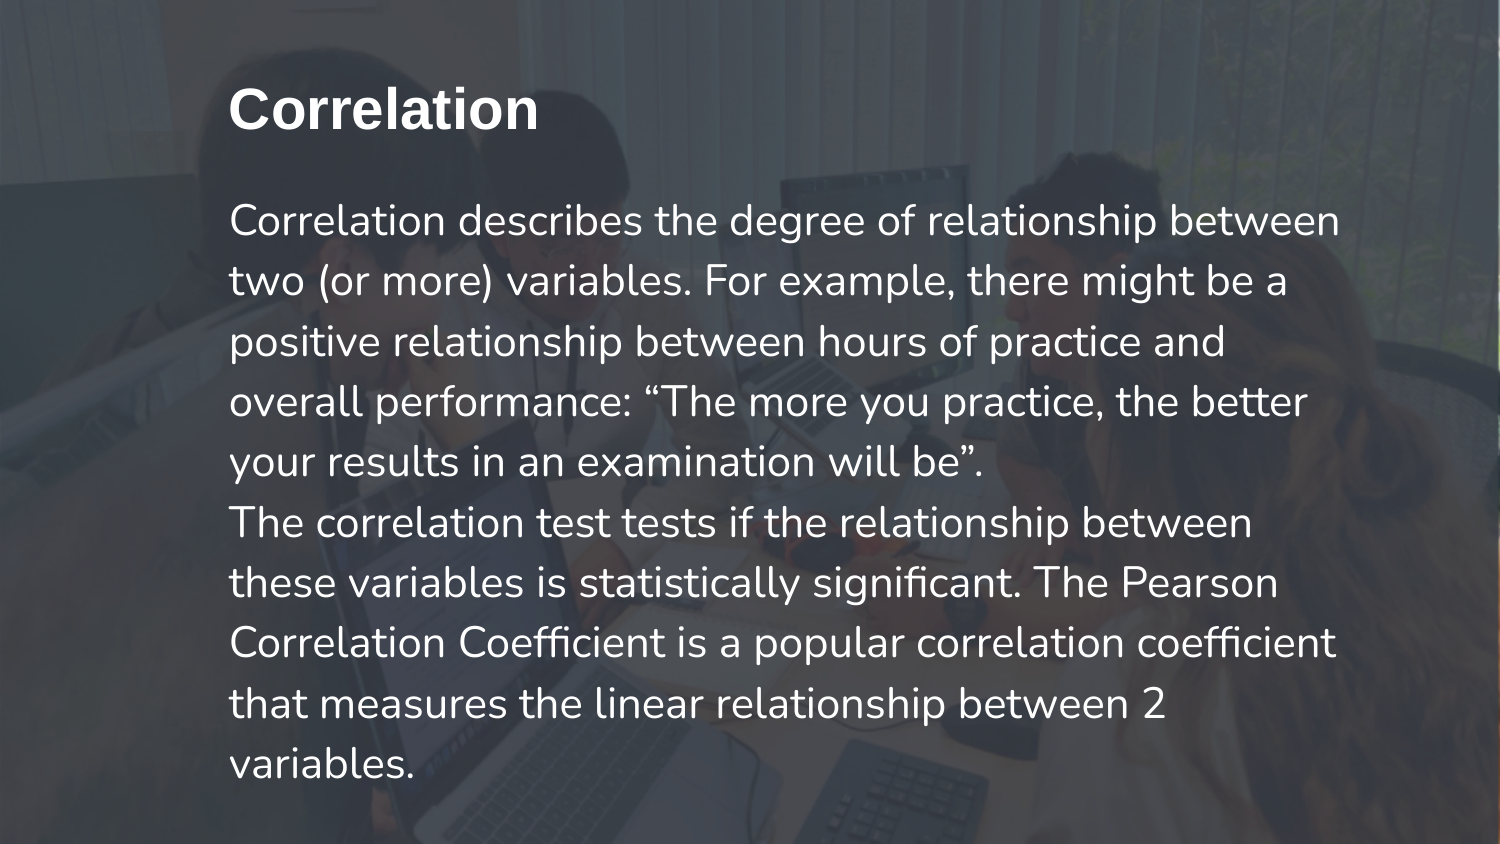

# Correlation
Correlation describes the degree of relationship between two (or more) variables. For example, there might be a positive relationship between hours of practice and overall performance: “The more you practice, the better your results in an examination will be”.
The correlation test tests if the relationship between these variables is statistically significant. The Pearson Correlation Coefficient is a popular correlation coefficient that measures the linear relationship between 2 variables.